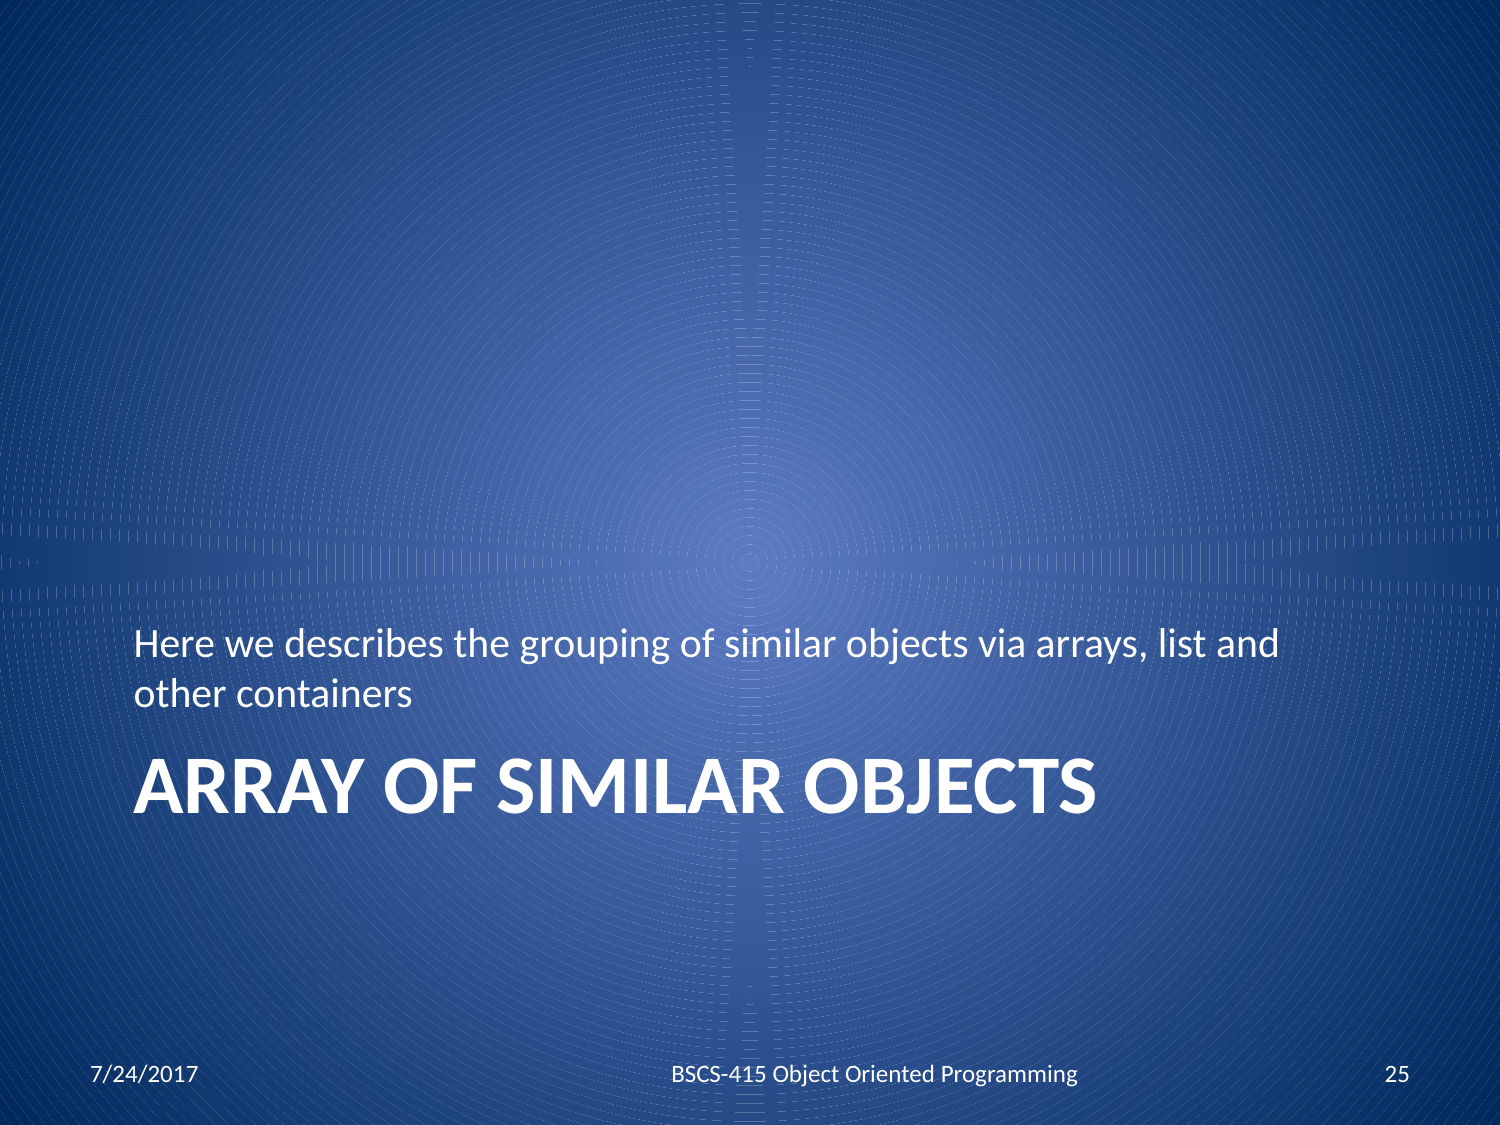

Here we describes the grouping of similar objects via arrays, list and other containers
# Array of Similar objects
7/24/2017
BSCS-415 Object Oriented Programming
25